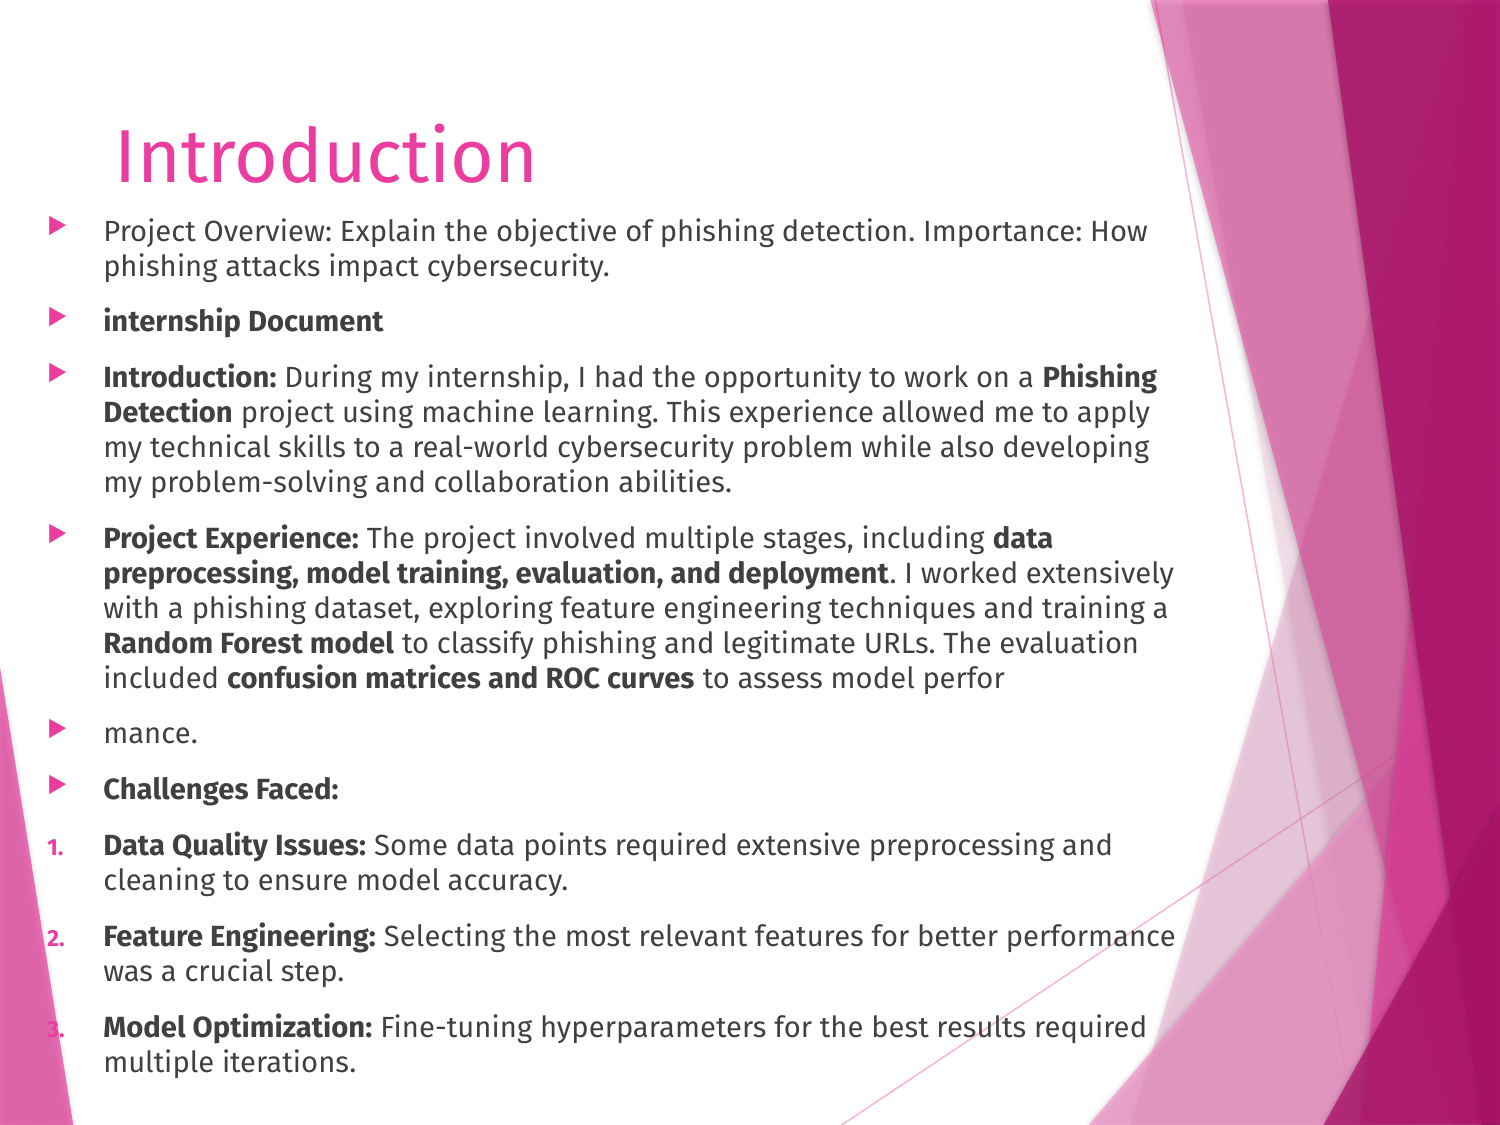

# Introduction
Project Overview: Explain the objective of phishing detection. Importance: How phishing attacks impact cybersecurity.
internship Document
Introduction: During my internship, I had the opportunity to work on a Phishing Detection project using machine learning. This experience allowed me to apply my technical skills to a real-world cybersecurity problem while also developing my problem-solving and collaboration abilities.
Project Experience: The project involved multiple stages, including data preprocessing, model training, evaluation, and deployment. I worked extensively with a phishing dataset, exploring feature engineering techniques and training a Random Forest model to classify phishing and legitimate URLs. The evaluation included confusion matrices and ROC curves to assess model perfor
mance.
Challenges Faced:
Data Quality Issues: Some data points required extensive preprocessing and cleaning to ensure model accuracy.
Feature Engineering: Selecting the most relevant features for better performance was a crucial step.
Model Optimization: Fine-tuning hyperparameters for the best results required multiple iterations.